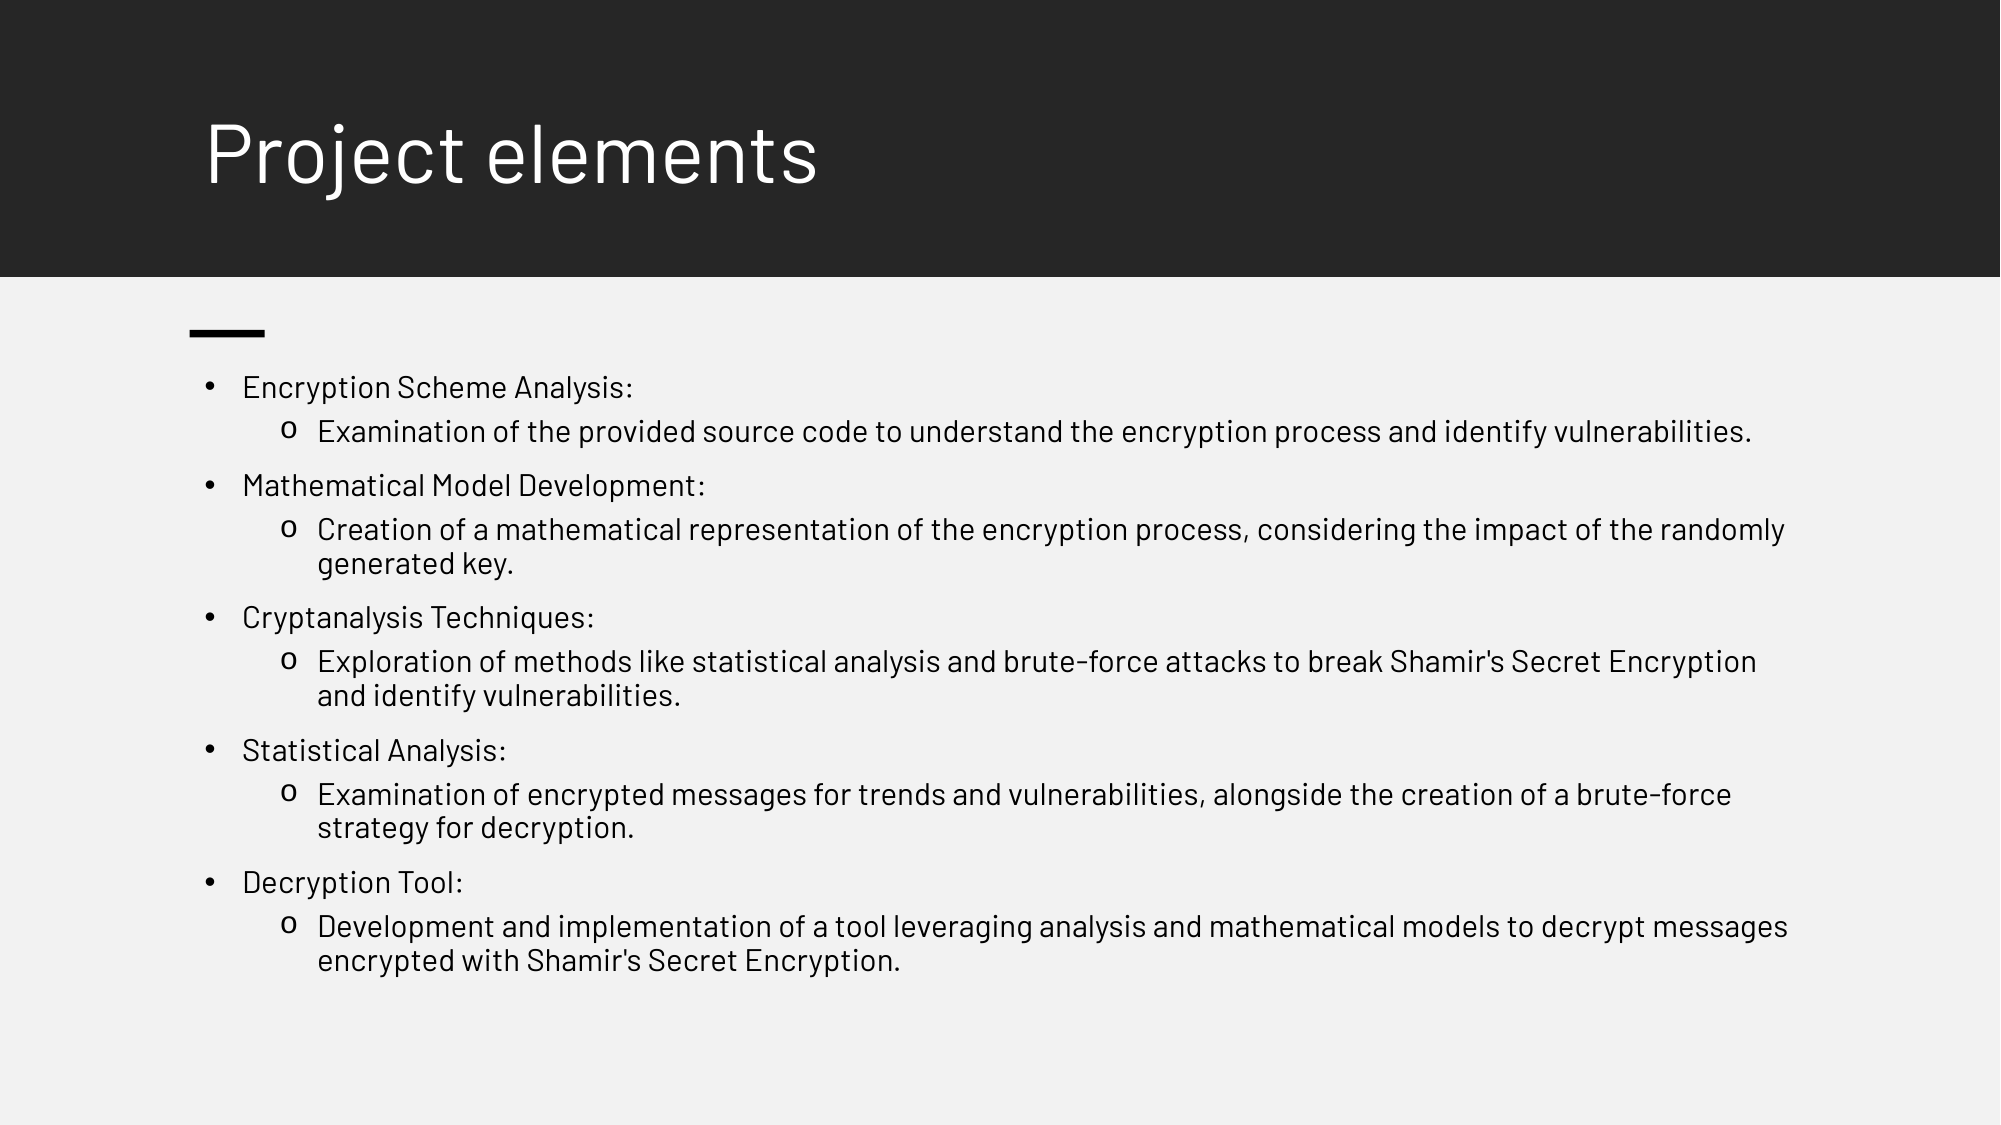

# Project elements

Encryption Scheme Analysis:
Examination of the provided source code to understand the encryption process and identify vulnerabilities.
Mathematical Model Development:
Creation of a mathematical representation of the encryption process, considering the impact of the randomly generated key.
Cryptanalysis Techniques:
Exploration of methods like statistical analysis and brute-force attacks to break Shamir's Secret Encryption and identify vulnerabilities.
Statistical Analysis:
Examination of encrypted messages for trends and vulnerabilities, alongside the creation of a brute-force strategy for decryption.
Decryption Tool:
Development and implementation of a tool leveraging analysis and mathematical models to decrypt messages encrypted with Shamir's Secret Encryption.